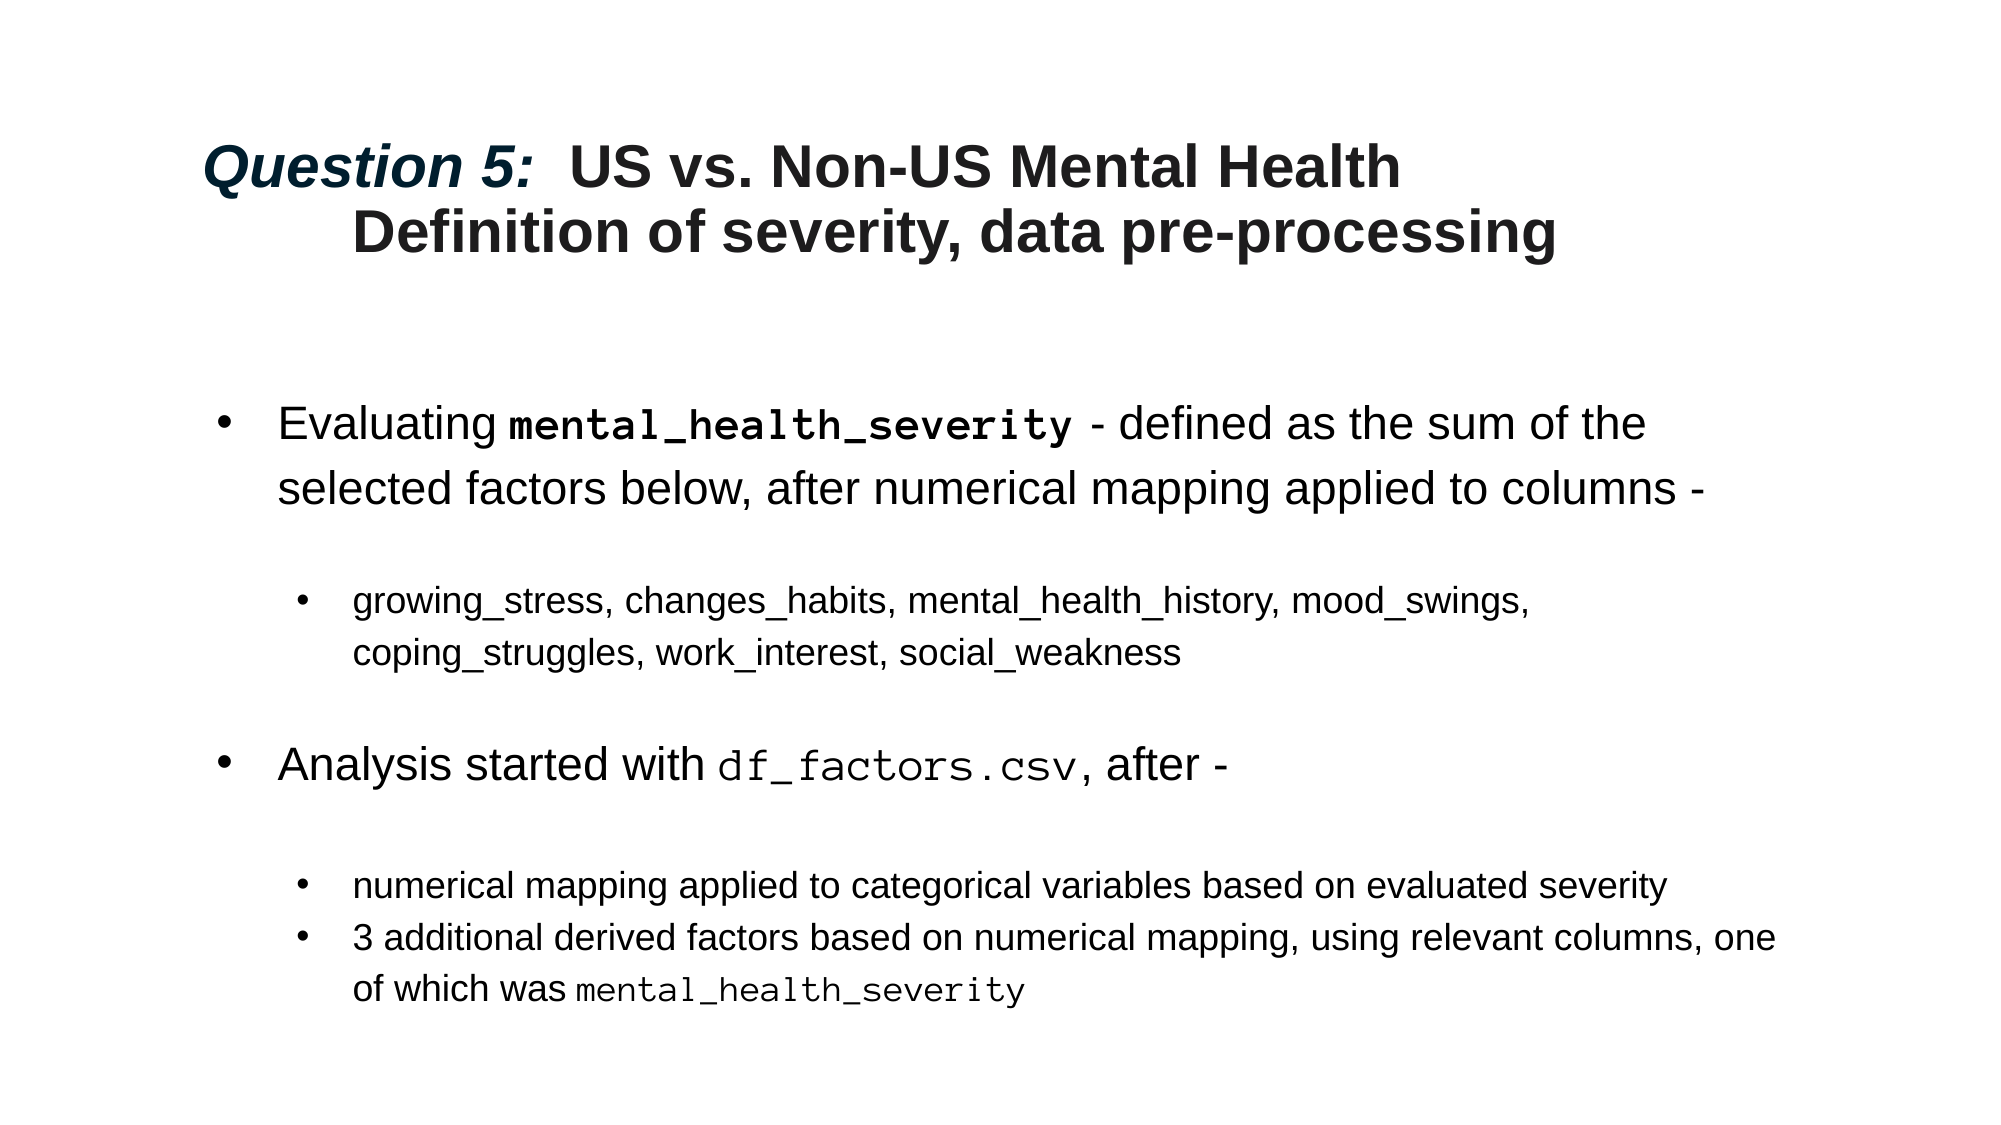

# Question 5:  US vs. Non-US Mental Health Definition of severity, data pre-processing
Evaluating mental_health_severity - defined as the sum of the selected factors below, after numerical mapping applied to columns -
growing_stress, changes_habits, mental_health_history, mood_swings, coping_struggles, work_interest, social_weakness
Analysis started with df_factors.csv, after -
numerical mapping applied to categorical variables based on evaluated severity
3 additional derived factors based on numerical mapping, using relevant columns, one of which was mental_health_severity